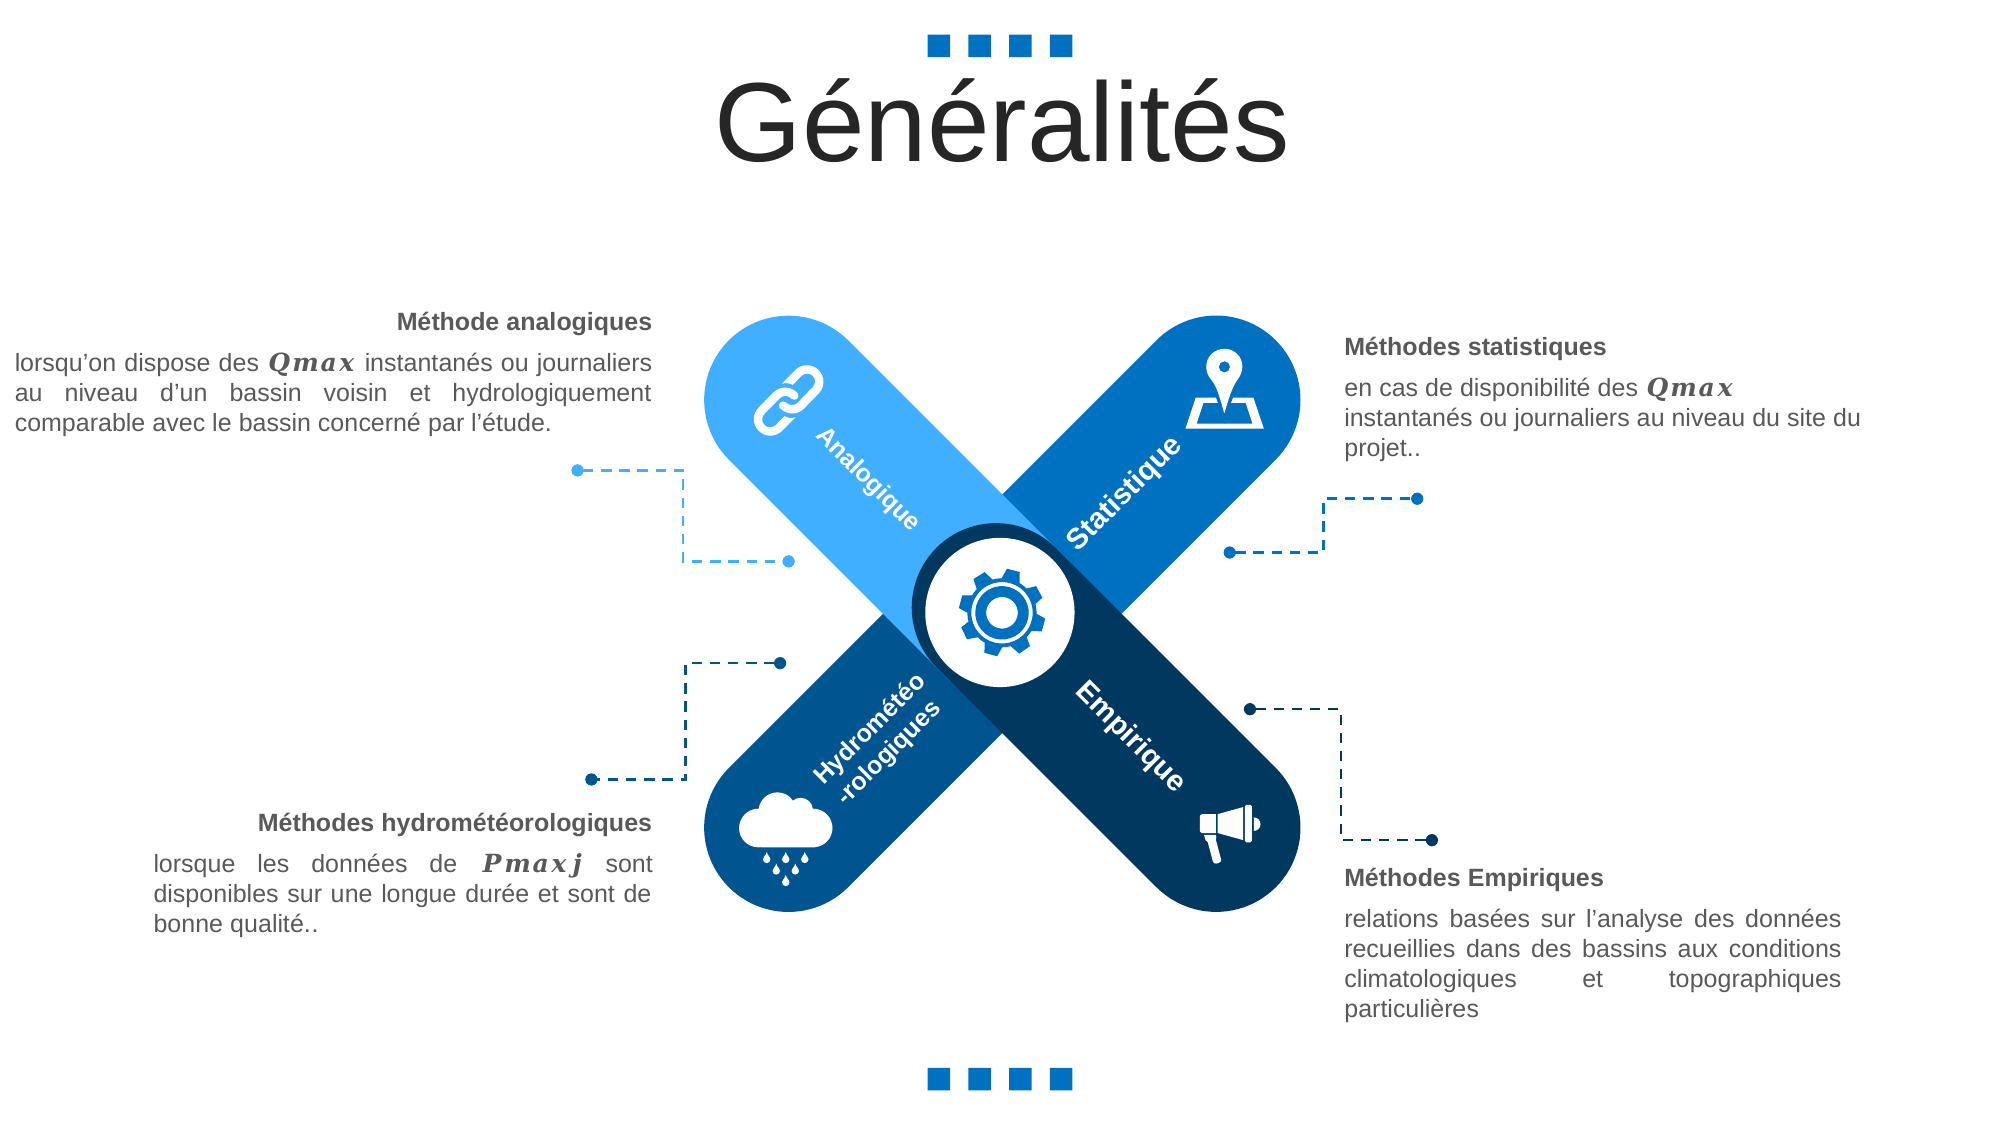

Généralités

Méthode analogiques
lorsqu’on dispose des 𝑸𝒎𝒂𝒙 instantanés ou journaliers au niveau d’un bassin voisin et hydrologiquement comparable avec le bassin concerné par l’étude.
Méthodes statistiques
en cas de disponibilité des 𝑸𝒎𝒂𝒙 instantanés ou journaliers au niveau du site du projet..

Analogique
Statistique

Hydrométéo-rologiques
Empirique

Méthodes hydrométéorologiques
lorsque les données de 𝑷𝒎𝒂𝒙𝒋 sont disponibles sur une longue durée et sont de bonne qualité..

Méthodes Empiriques
relations basées sur l’analyse des données recueillies dans des bassins aux conditions climatologiques et topographiques particulières